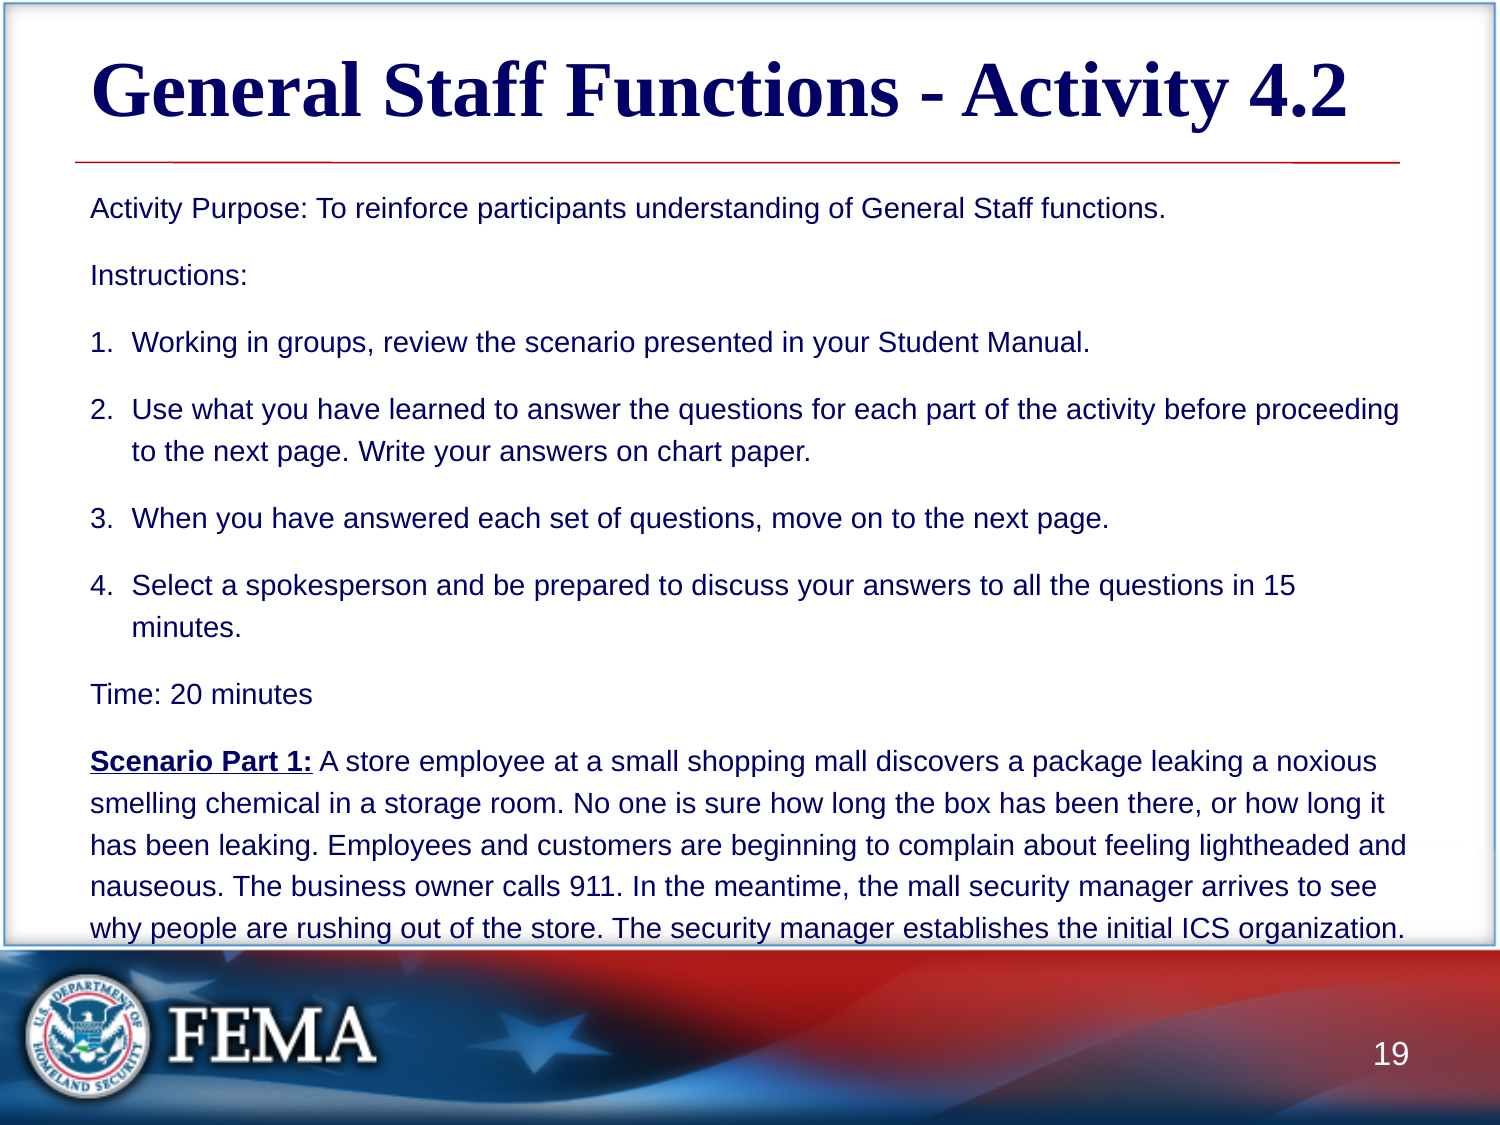

# General Staff Functions - Activity 4.2
Activity Purpose: To reinforce participants understanding of General Staff functions.
Instructions:
Working in groups, review the scenario presented in your Student Manual.
Use what you have learned to answer the questions for each part of the activity before proceeding to the next page. Write your answers on chart paper.
When you have answered each set of questions, move on to the next page.
Select a spokesperson and be prepared to discuss your answers to all the questions in 15 minutes.
Time: 20 minutes
Scenario Part 1: A store employee at a small shopping mall discovers a package leaking a noxious smelling chemical in a storage room. No one is sure how long the box has been there, or how long it has been leaking. Employees and customers are beginning to complain about feeling lightheaded and nauseous. The business owner calls 911. In the meantime, the mall security manager arrives to see why people are rushing out of the store. The security manager establishes the initial ICS organization.
19